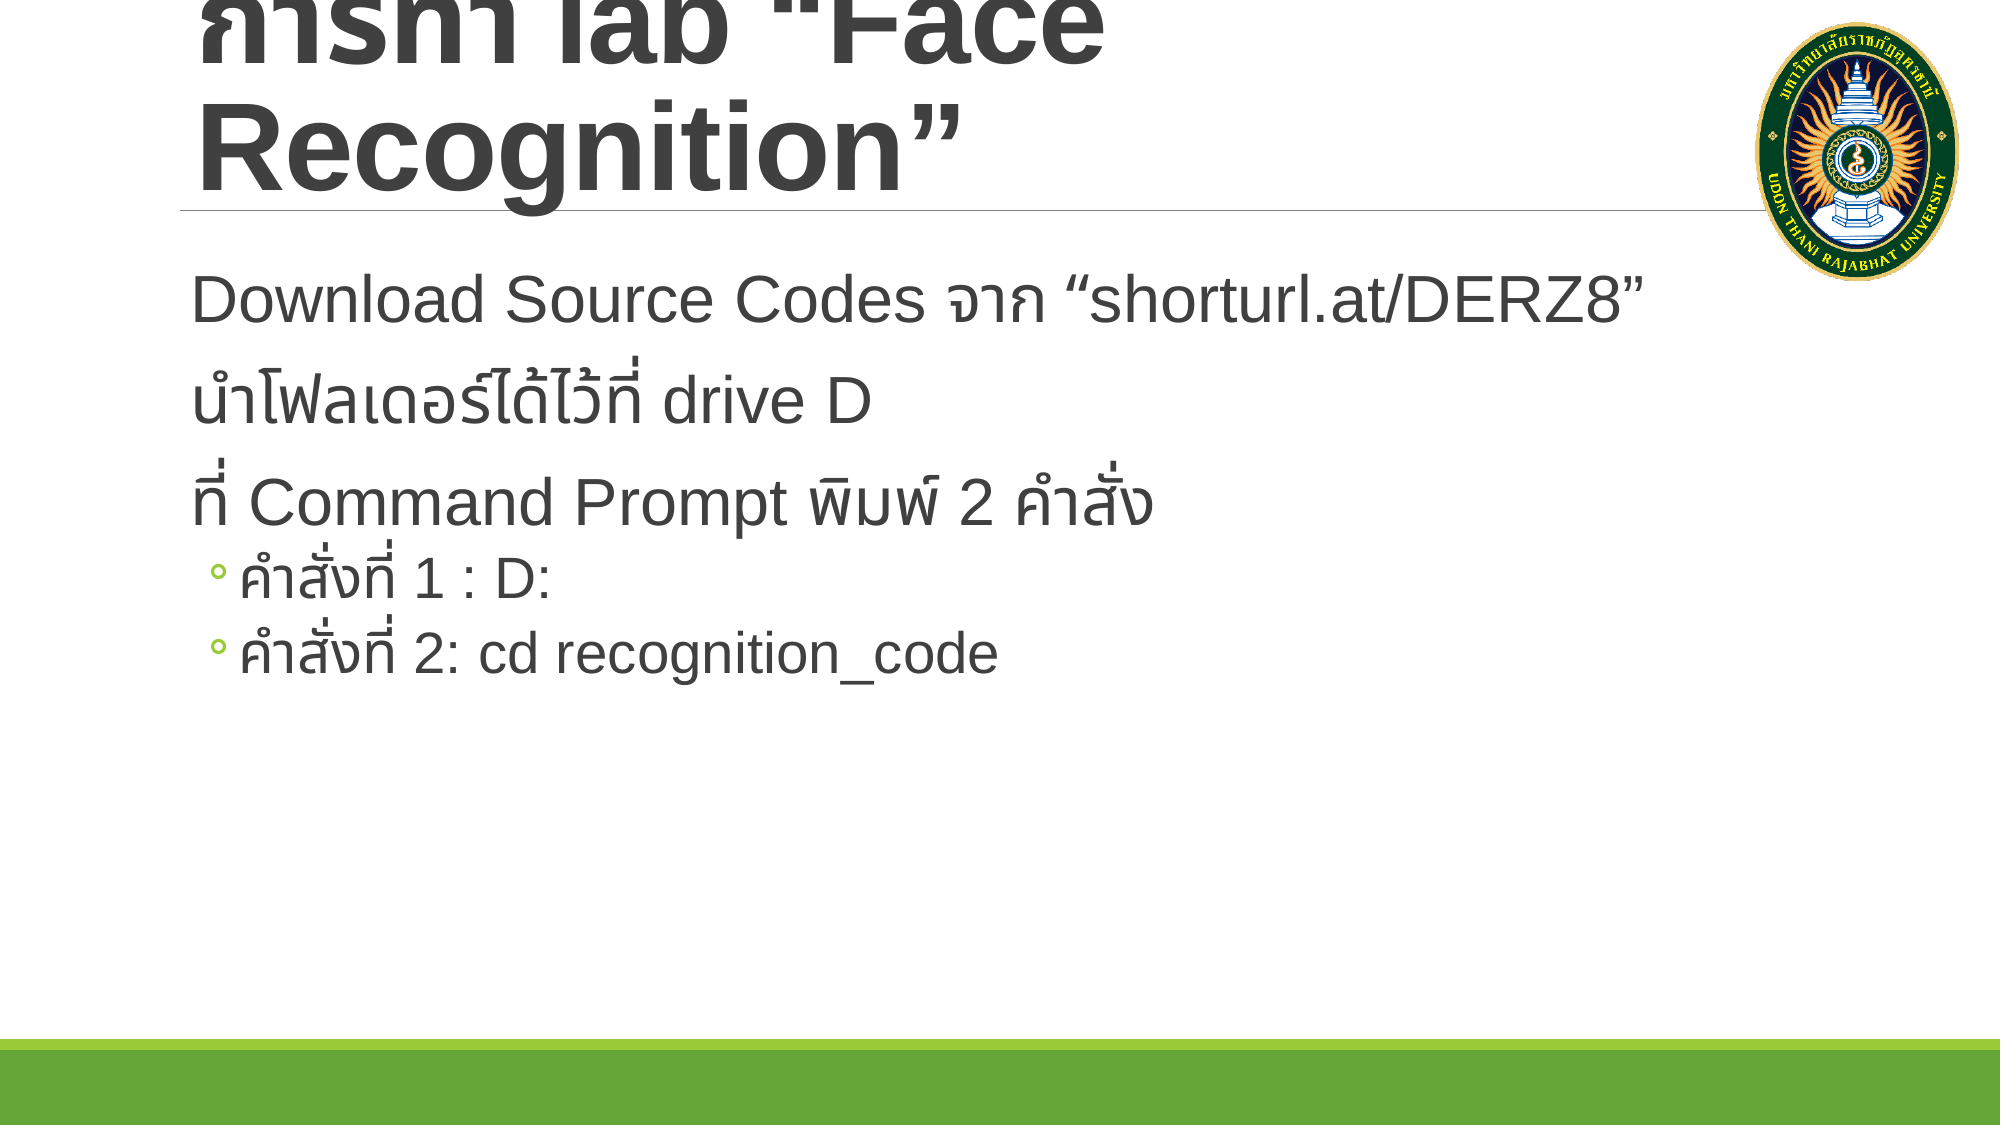

# การทำ lab “Face Recognition”
Download Source Codes จาก “shorturl.at/DERZ8”
นำโฟลเดอร์ได้ไว้ที่ drive D
ที่ Command Prompt พิมพ์ 2 คำสั่ง
คำสั่งที่ 1 : D:
คำสั่งที่ 2: cd recognition_code